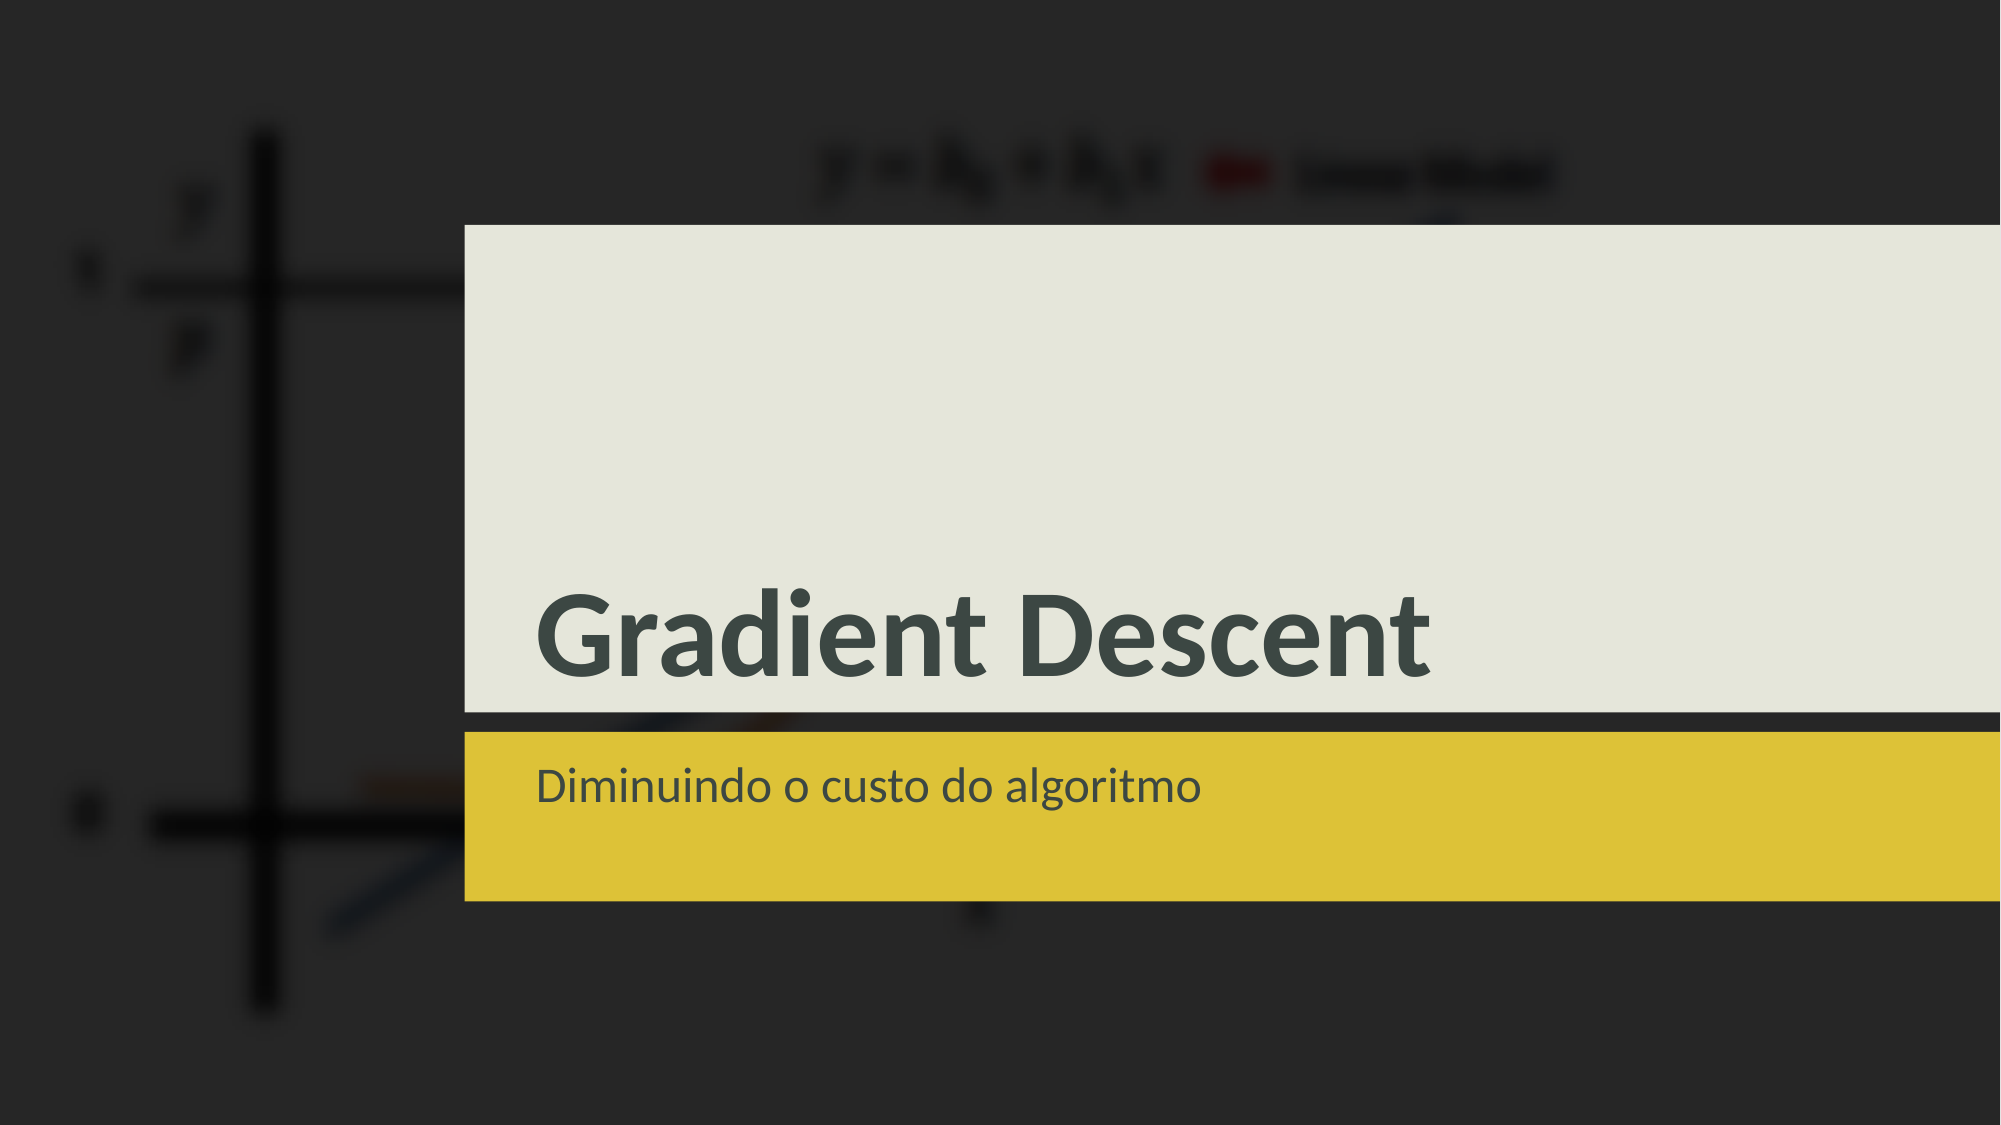

# Gradient Descent
Diminuindo o custo do algoritmo